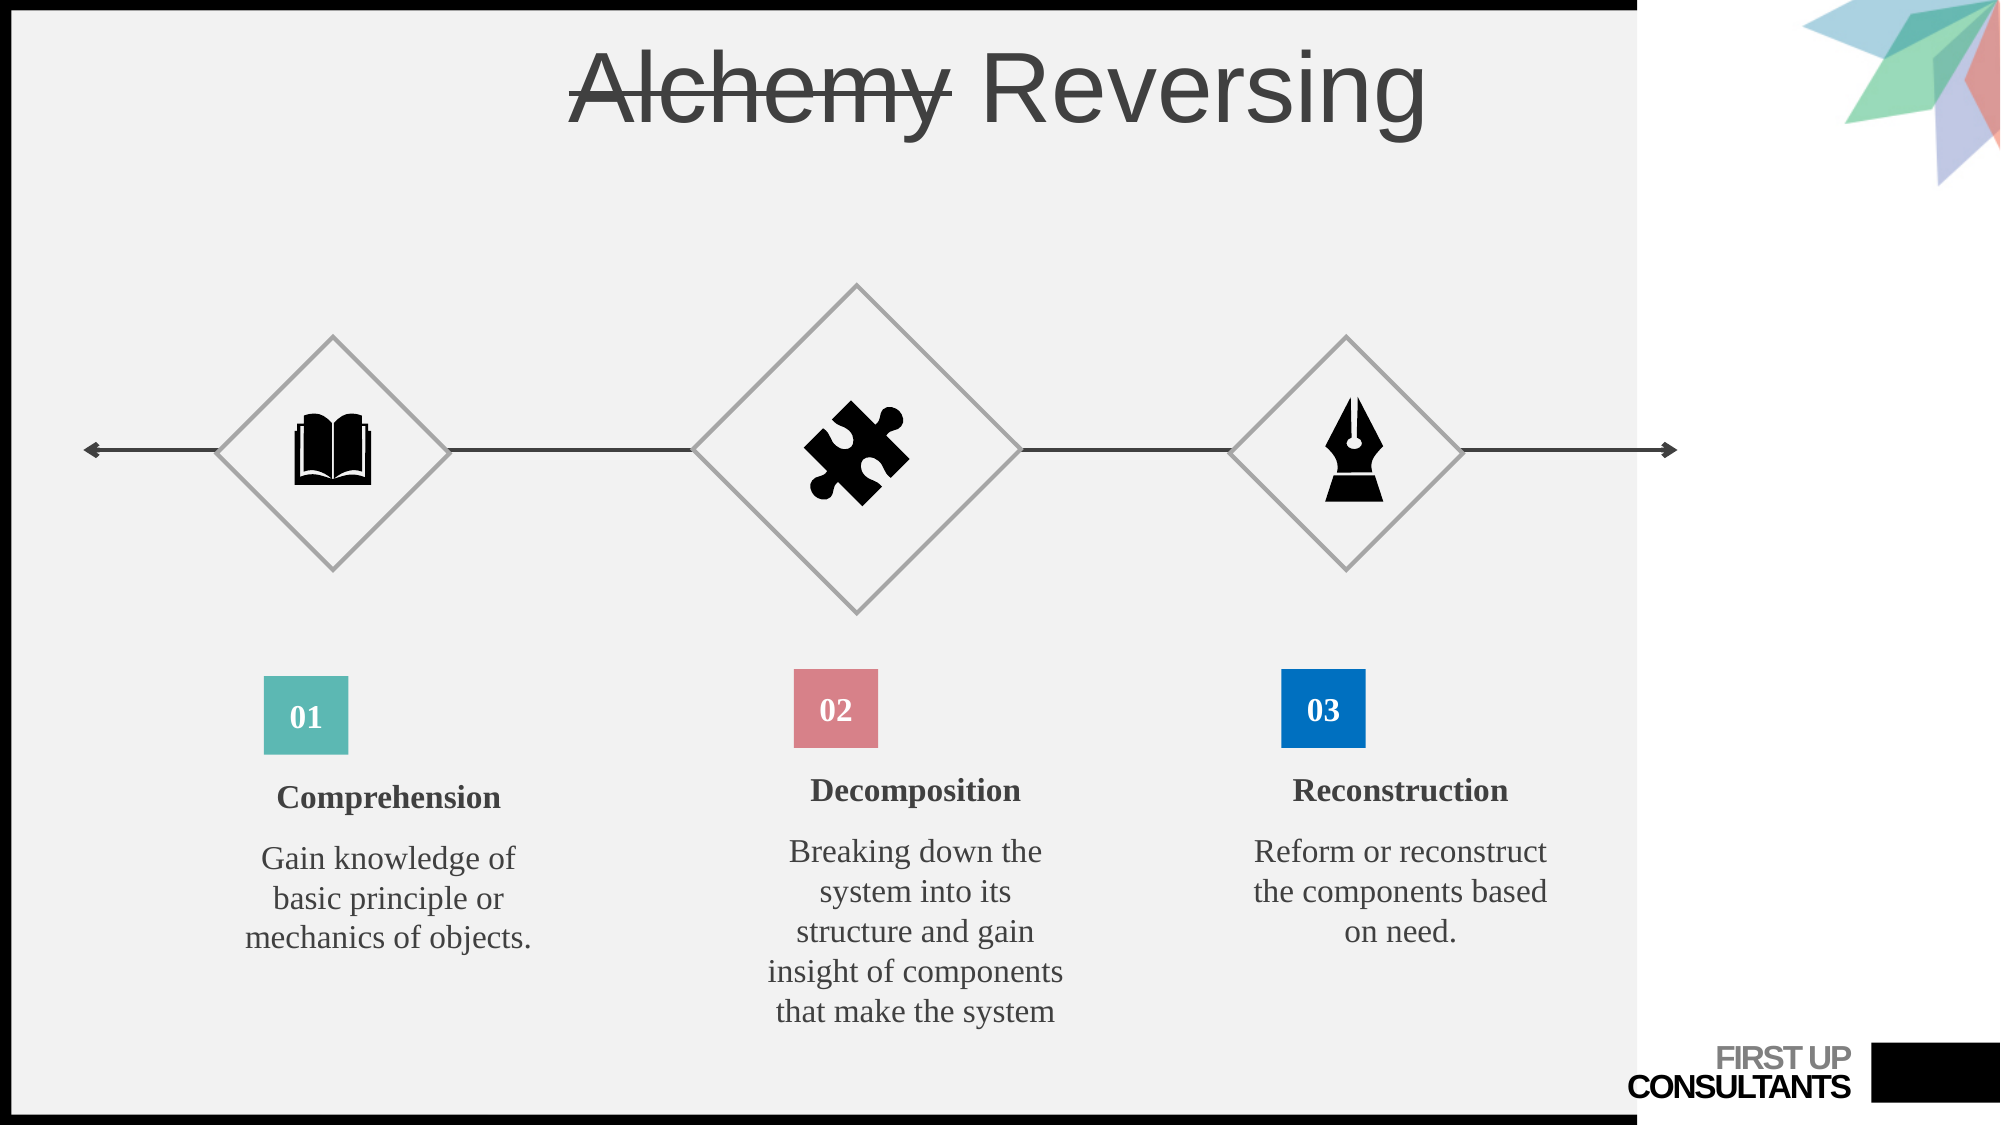

Alchemy Reversing

02
03
01
Decomposition
Breaking down the system into its structure and gain insight of components that make the system
Reconstruction
Reform or reconstruct the components based on need.
Comprehension
Gain knowledge of basic principle or mechanics of objects.